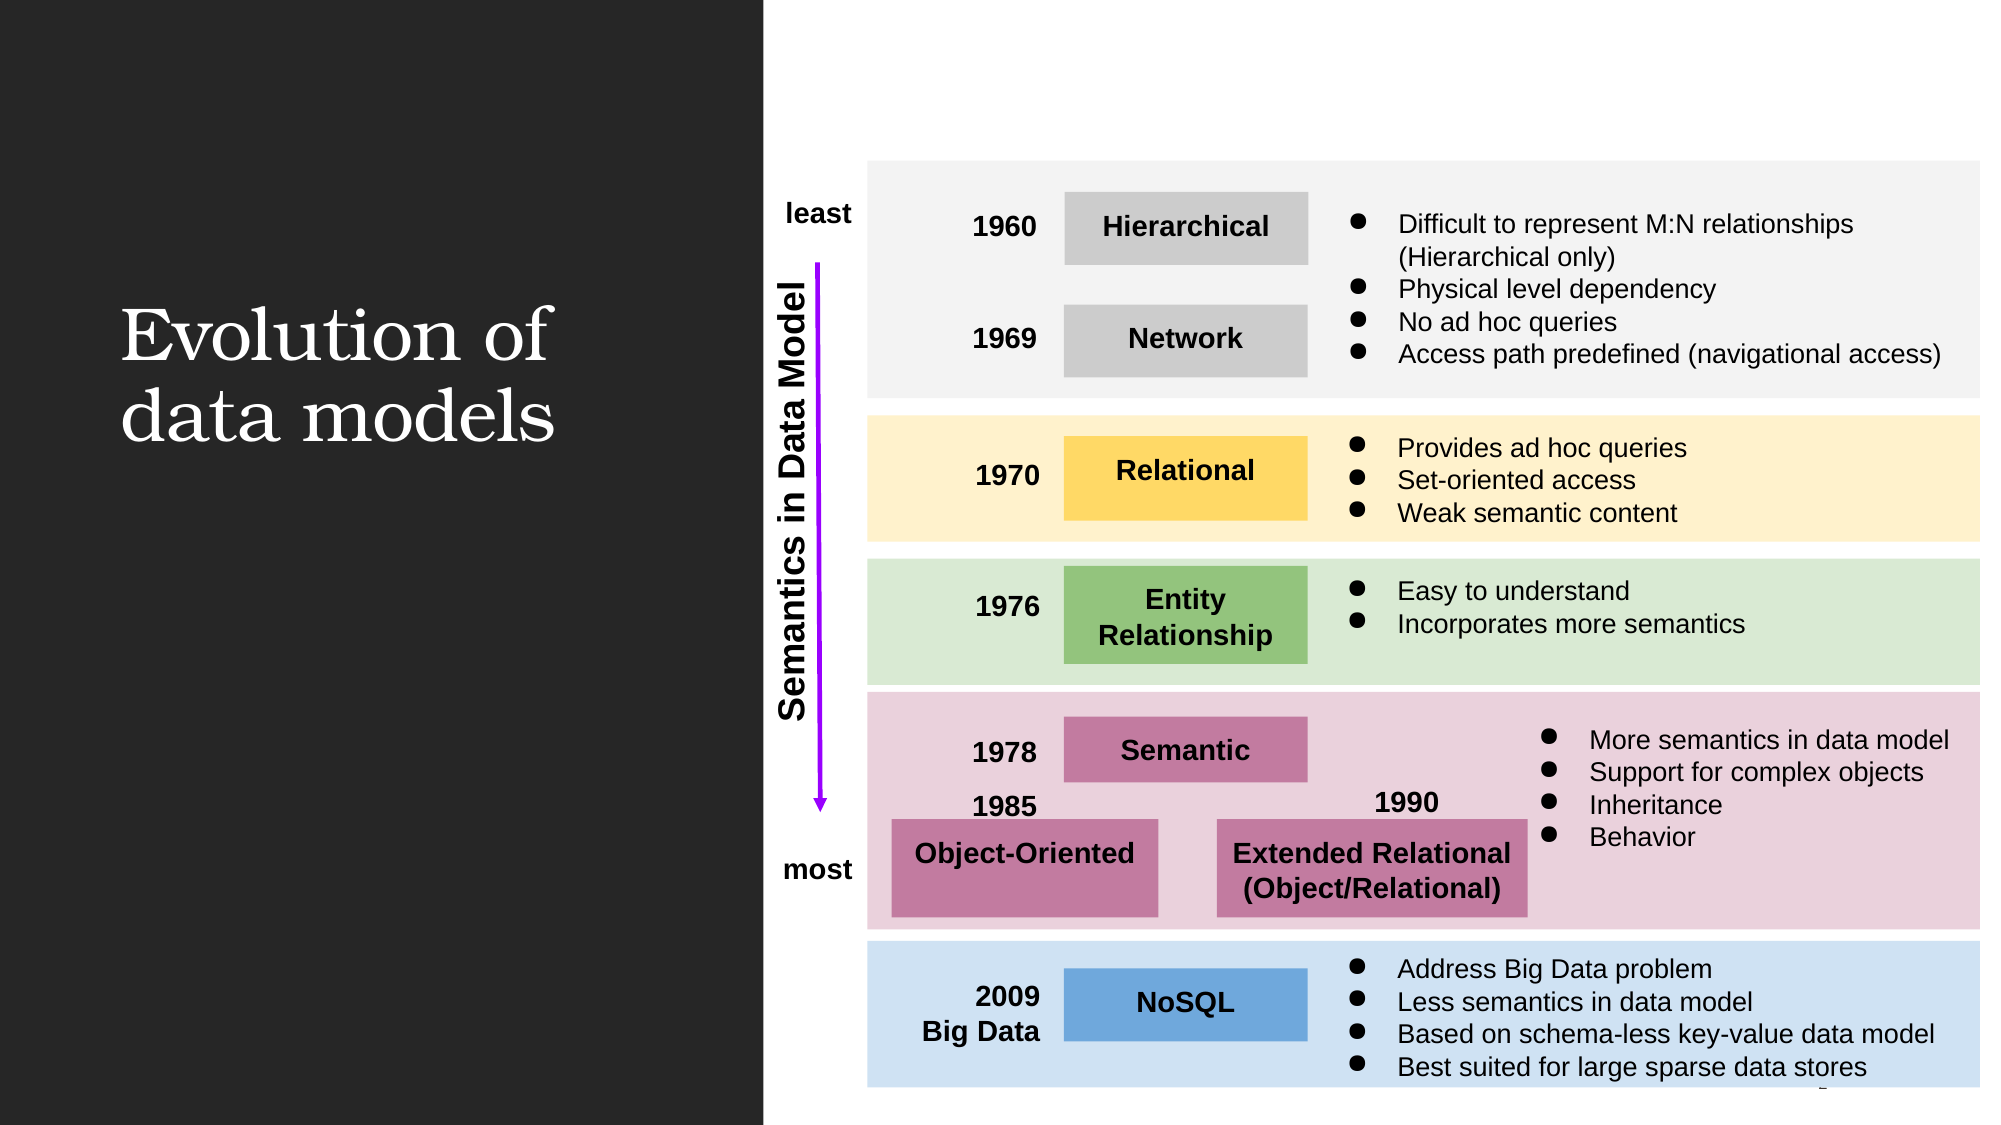

# Evolution of data models

Difficult to represent M:N relationships (Hierarchical only)
Physical level dependency
No ad hoc queries
Access path predefined (navigational access)
1969
Network
1960
least
Hierarchical
Provides ad hoc queries
Set-oriented access
Weak semantic content

Relational
1970

Easy to understand
Incorporates more semantics
Entity Relationship
1976
1976
1978
1990
1985

More semantics in data model
Support for complex objects
Inheritance
Behavior
Semantic
Object-Oriented
Extended Relational (Object/Relational)
most
Address Big Data problem
Less semantics in data model
Based on schema-less key-value data model
Best suited for large sparse data stores

2009
Big Data
NoSQL
Semantics in Data Model

2
2